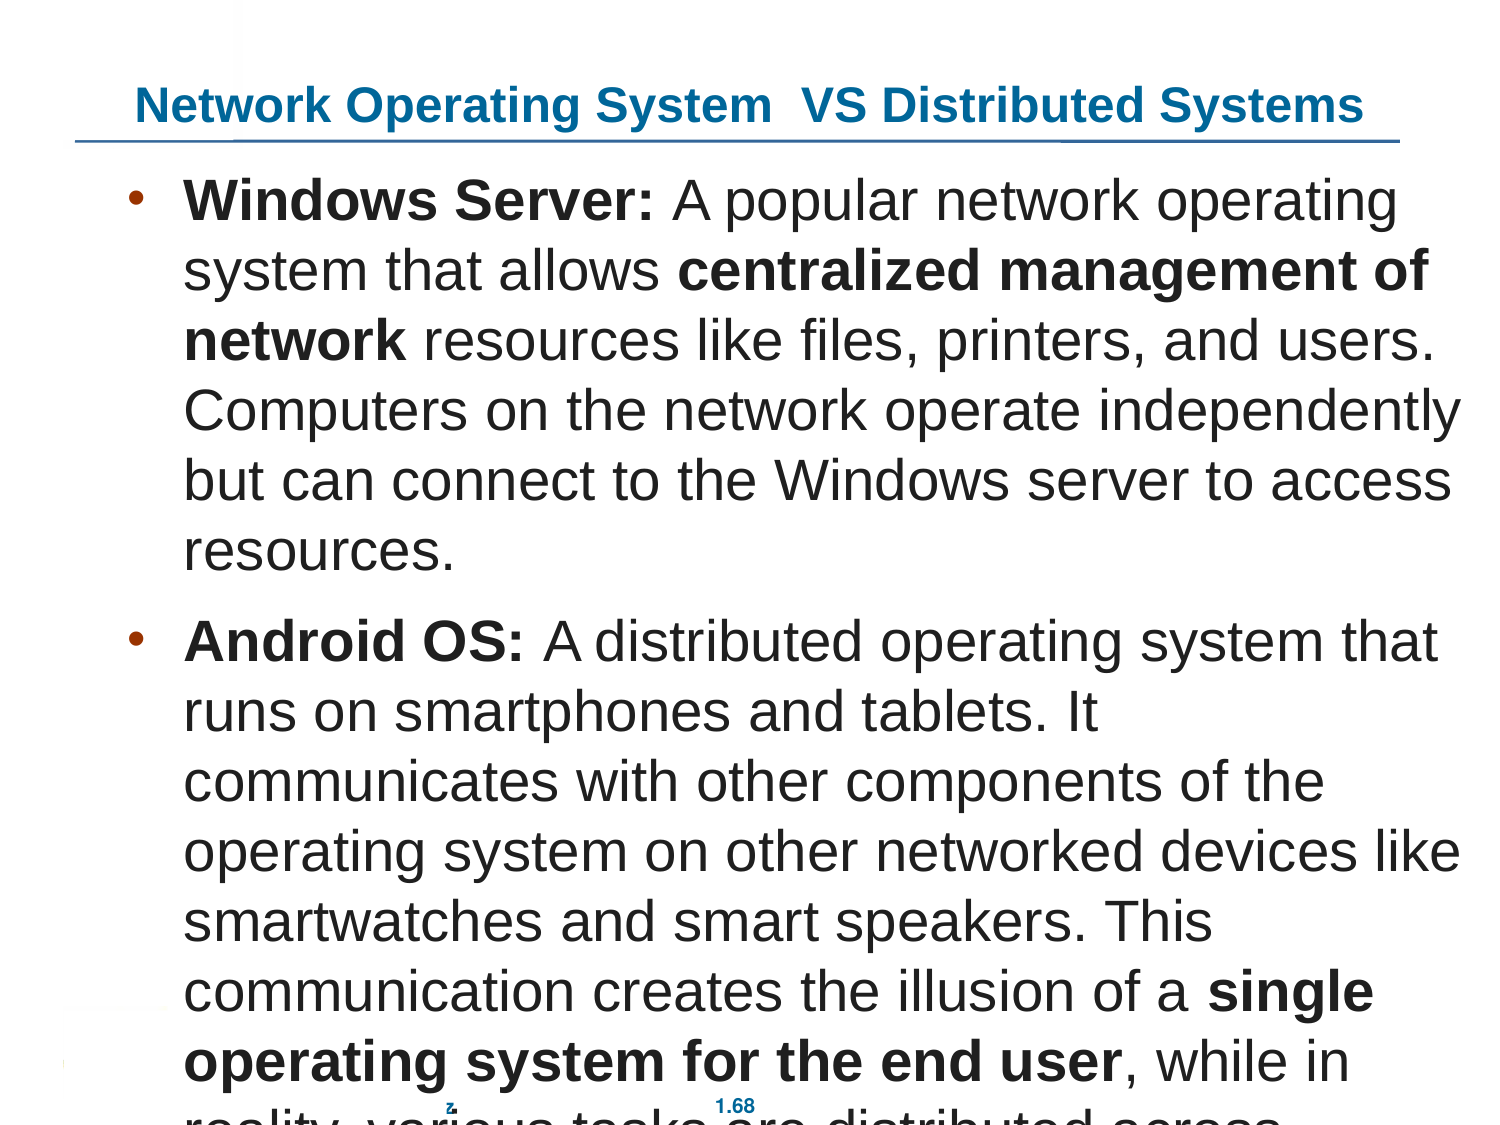

# Network Operating System  VS Distributed Systems
Windows Server: A popular network operating system that allows centralized management of network resources like files, printers, and users. Computers on the network operate independently but can connect to the Windows server to access resources.
Android OS: A distributed operating system that runs on smartphones and tablets. It communicates with other components of the operating system on other networked devices like smartwatches and smart speakers. This communication creates the illusion of a single operating system for the end user, while in reality, various tasks are distributed across different devices.